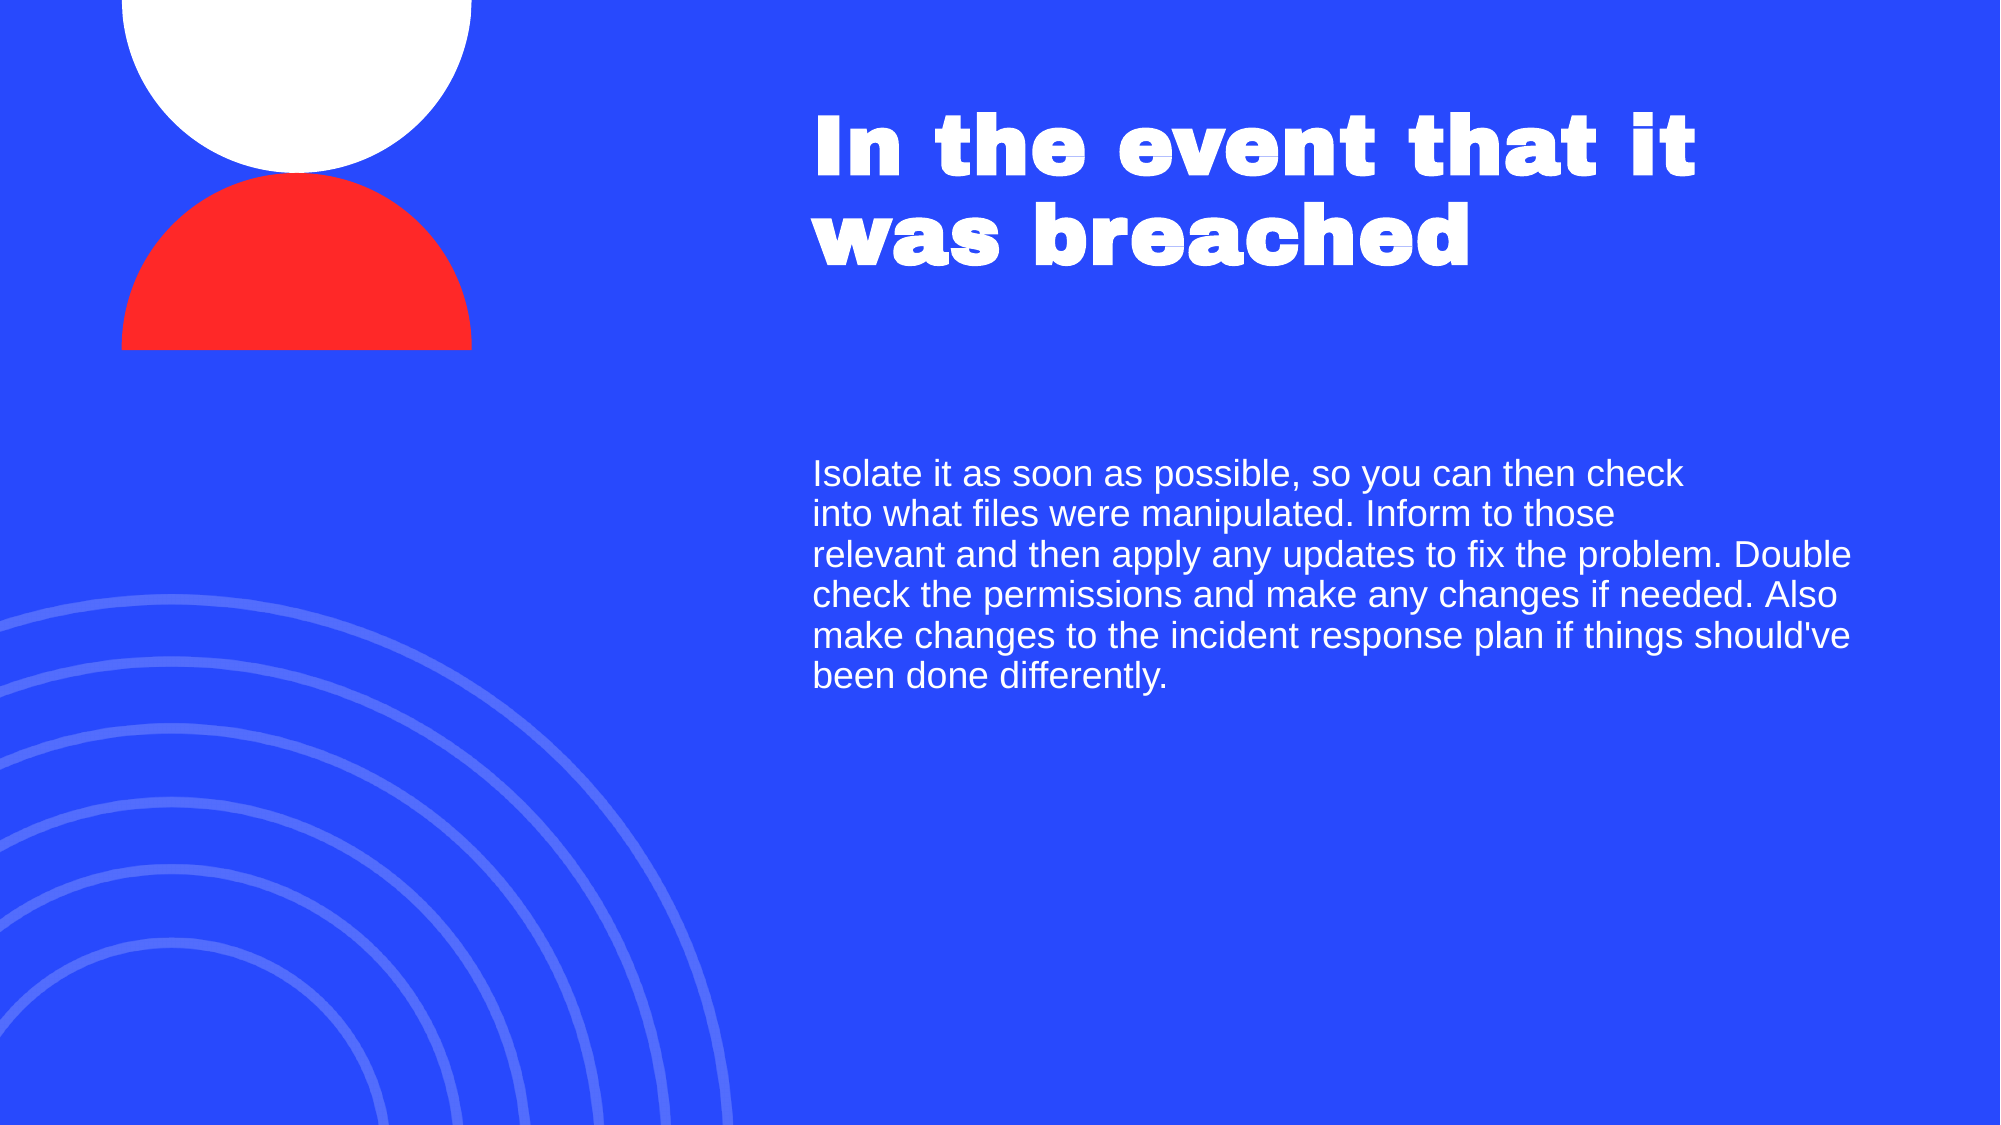

# In the event that it was breached
Isolate it as soon as possible, so you can then check into what files were manipulated. Inform to those relevant and then apply any updates to fix the problem. Double check the permissions and make any changes if needed. Also make changes to the incident response plan if things should've been done differently.